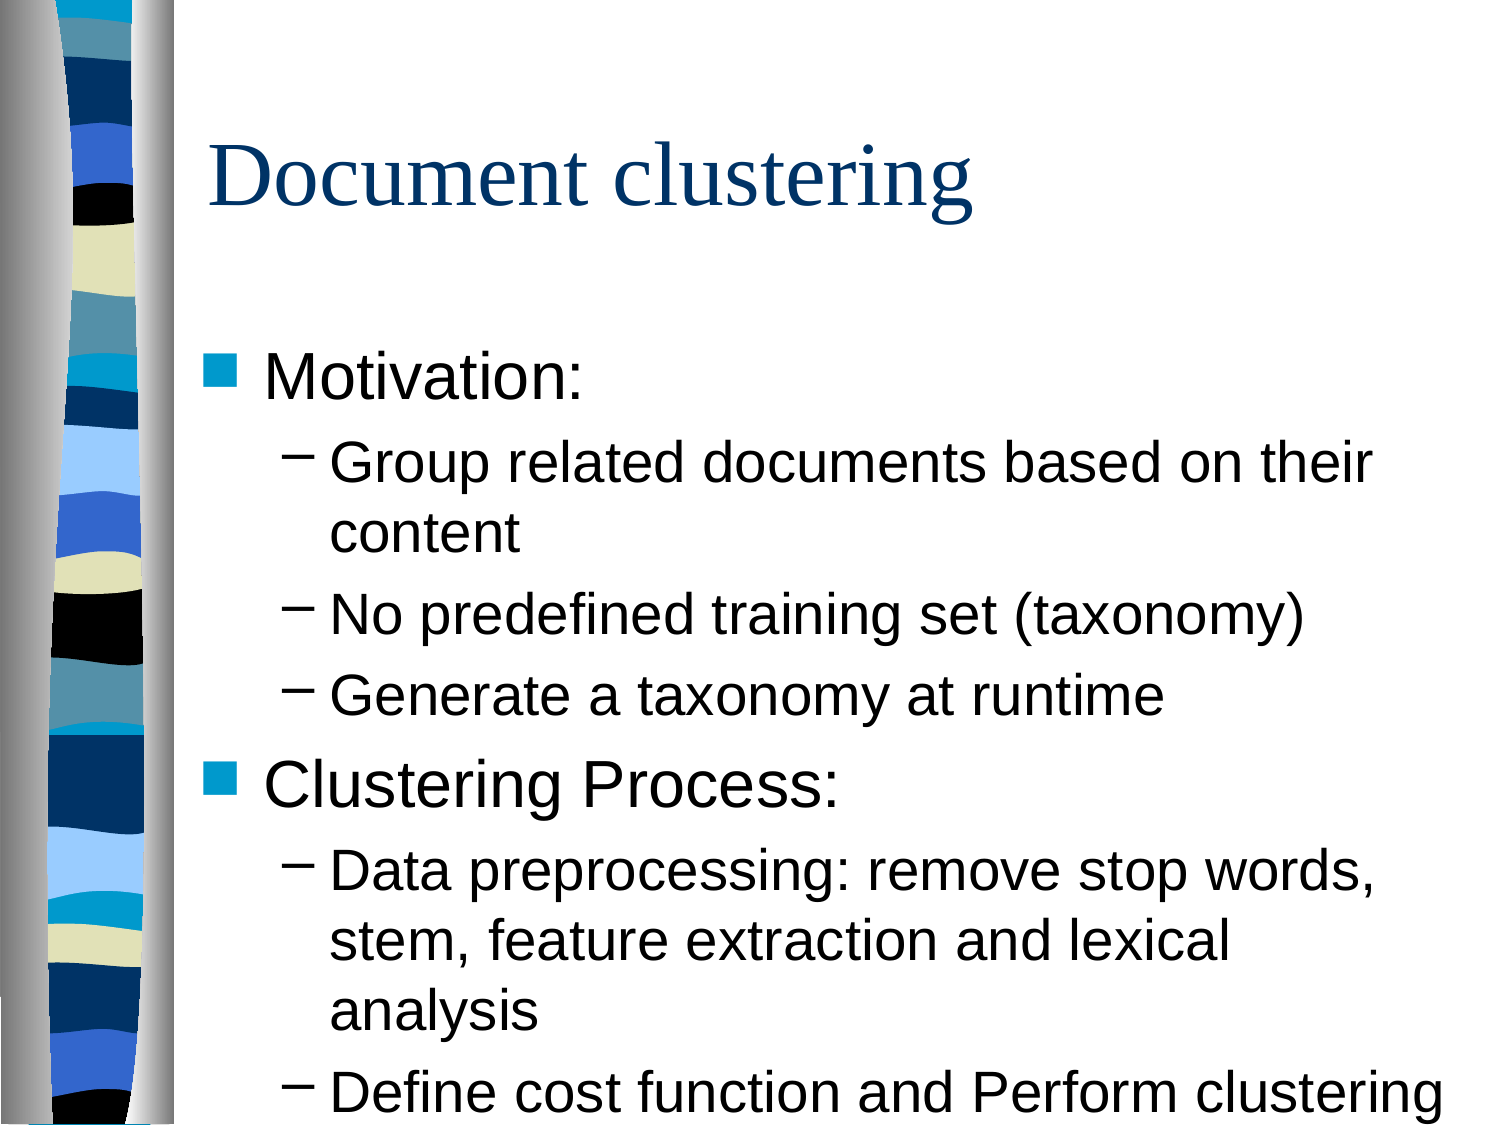

# Document clustering
Motivation:
Group related documents based on their content
No predefined training set (taxonomy)
Generate a taxonomy at runtime
Clustering Process:
Data preprocessing: remove stop words, stem, feature extraction and lexical analysis
Define cost function and Perform clustering